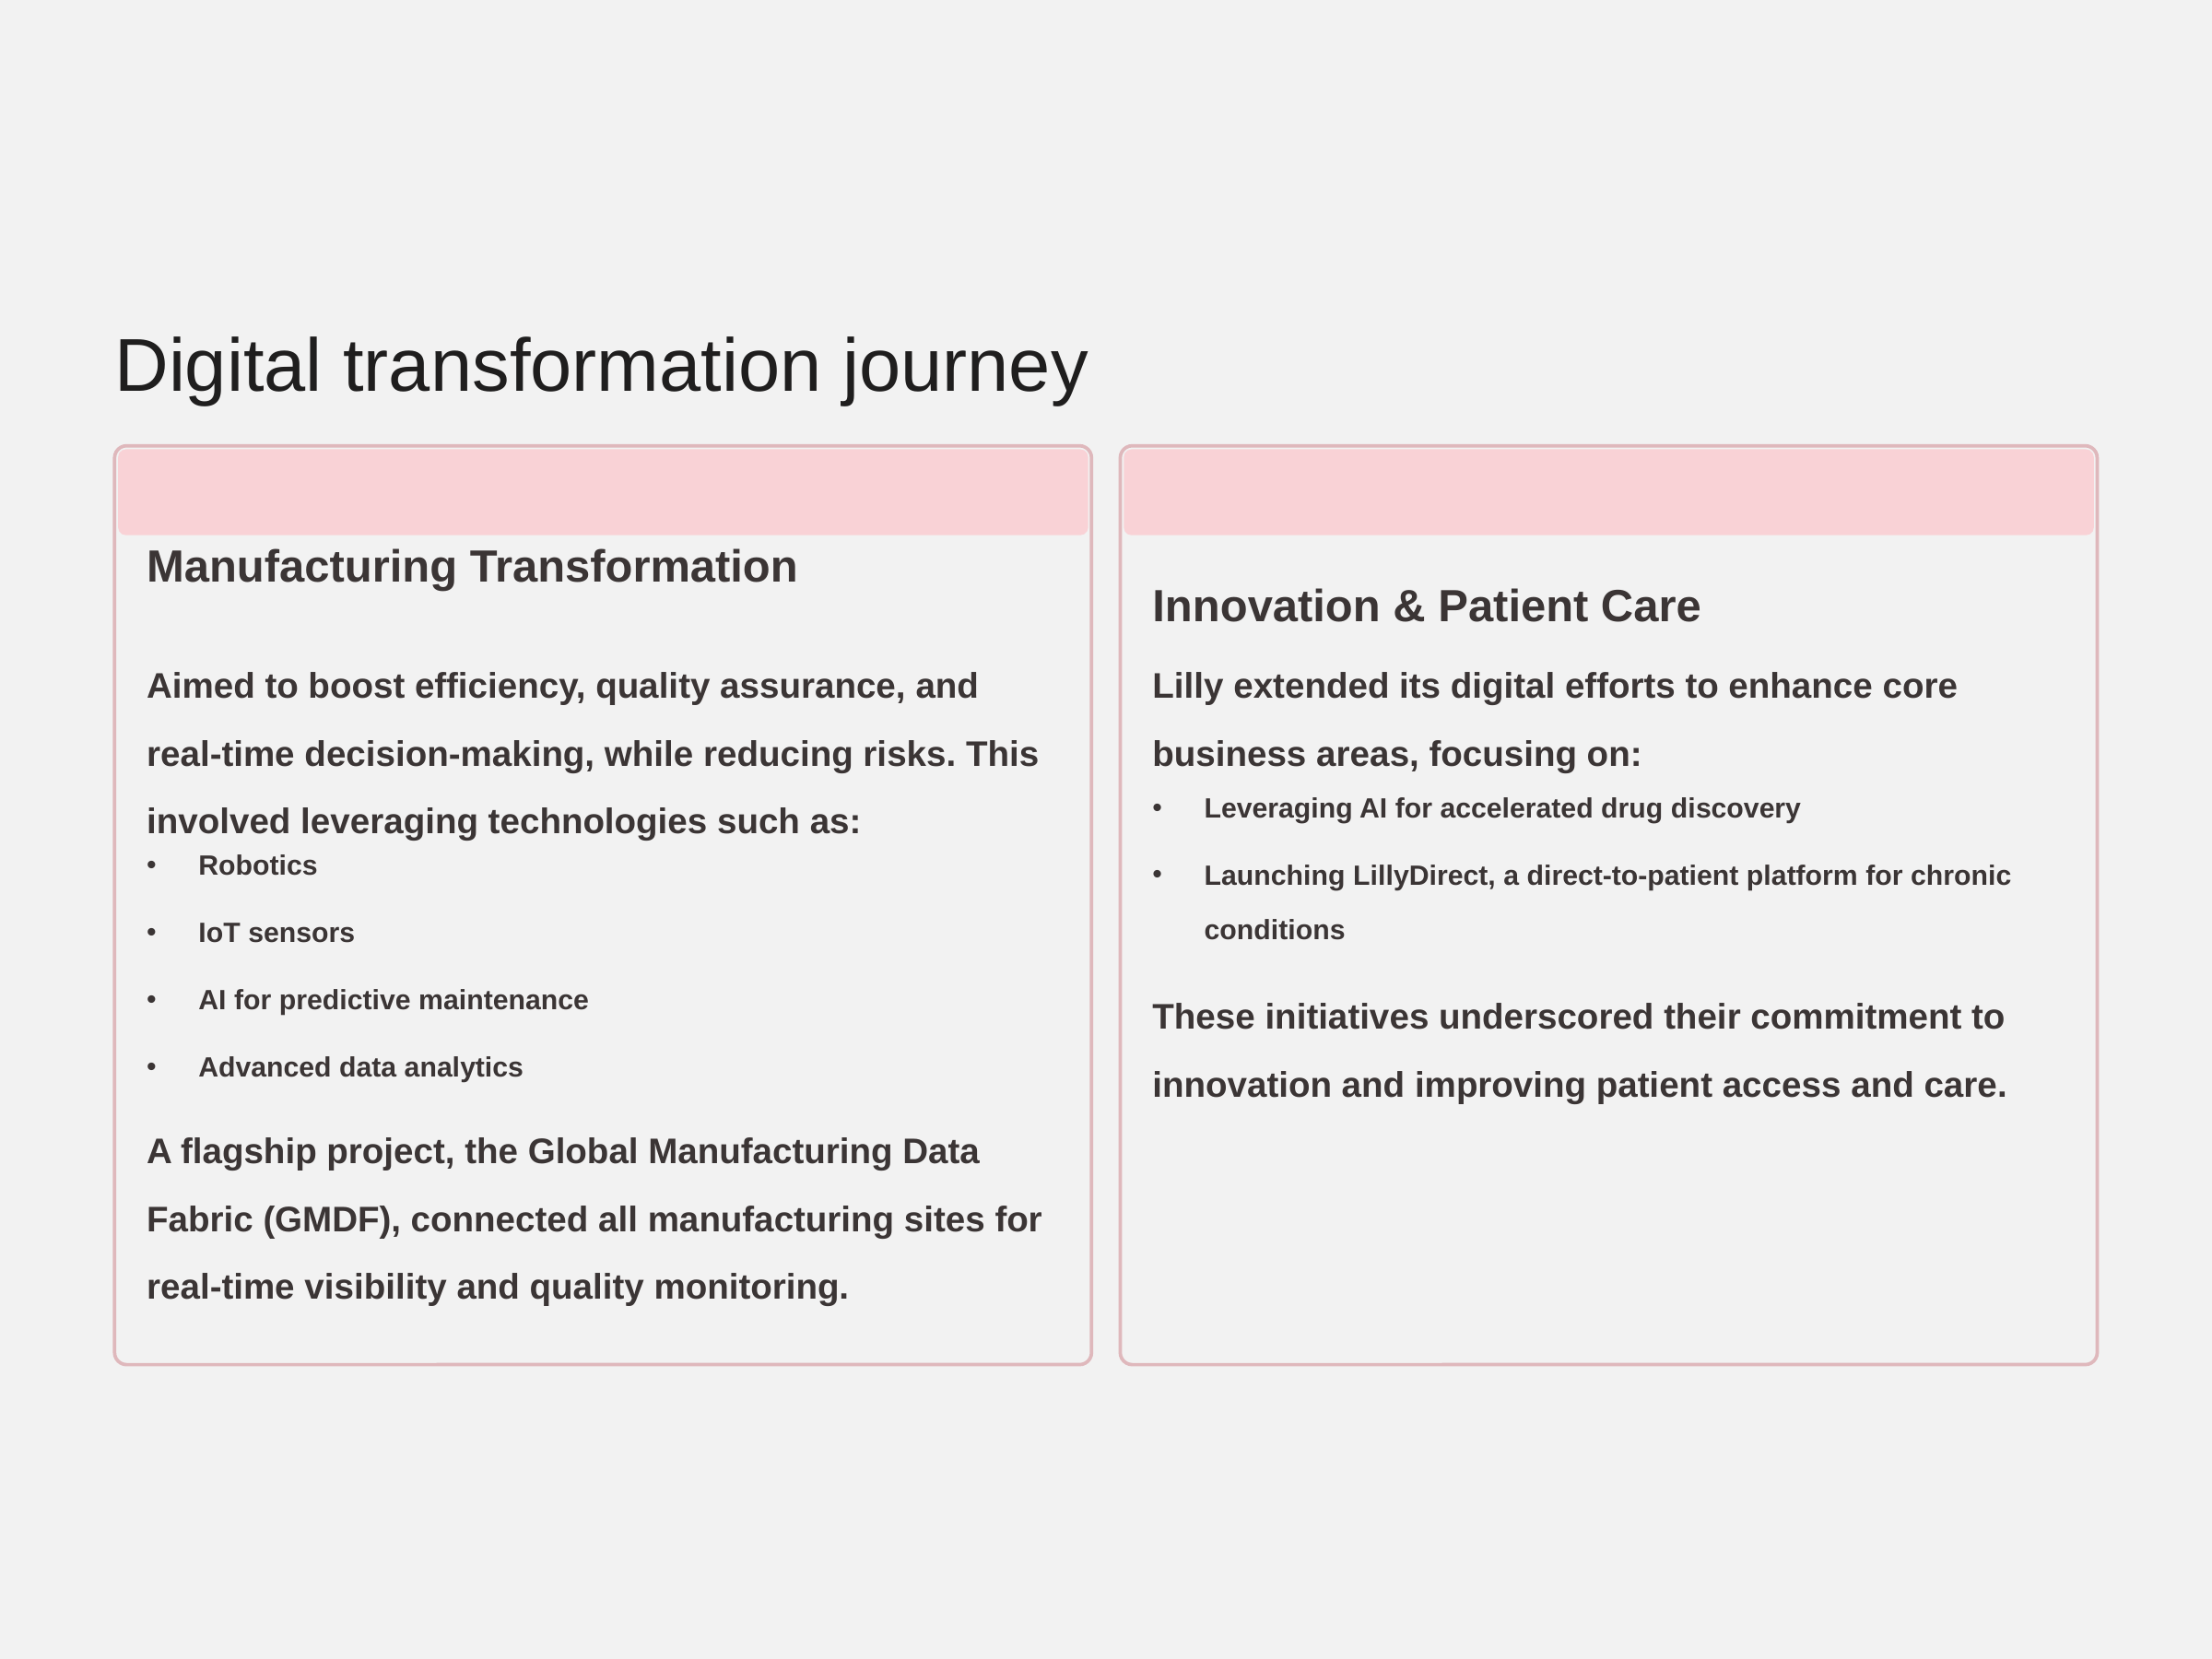

Digital transformation journey

Manufacturing Transformation
Innovation & Patient Care
Aimed to boost efficiency, quality assurance, and real-time decision-making, while reducing risks. This involved leveraging technologies such as:
Lilly extended its digital efforts to enhance core business areas, focusing on:
Leveraging AI for accelerated drug discovery
Robotics
Launching LillyDirect, a direct-to-patient platform for chronic conditions
IoT sensors
AI for predictive maintenance
These initiatives underscored their commitment to innovation and improving patient access and care.
Advanced data analytics
A flagship project, the Global Manufacturing Data Fabric (GMDF), connected all manufacturing sites for real-time visibility and quality monitoring.